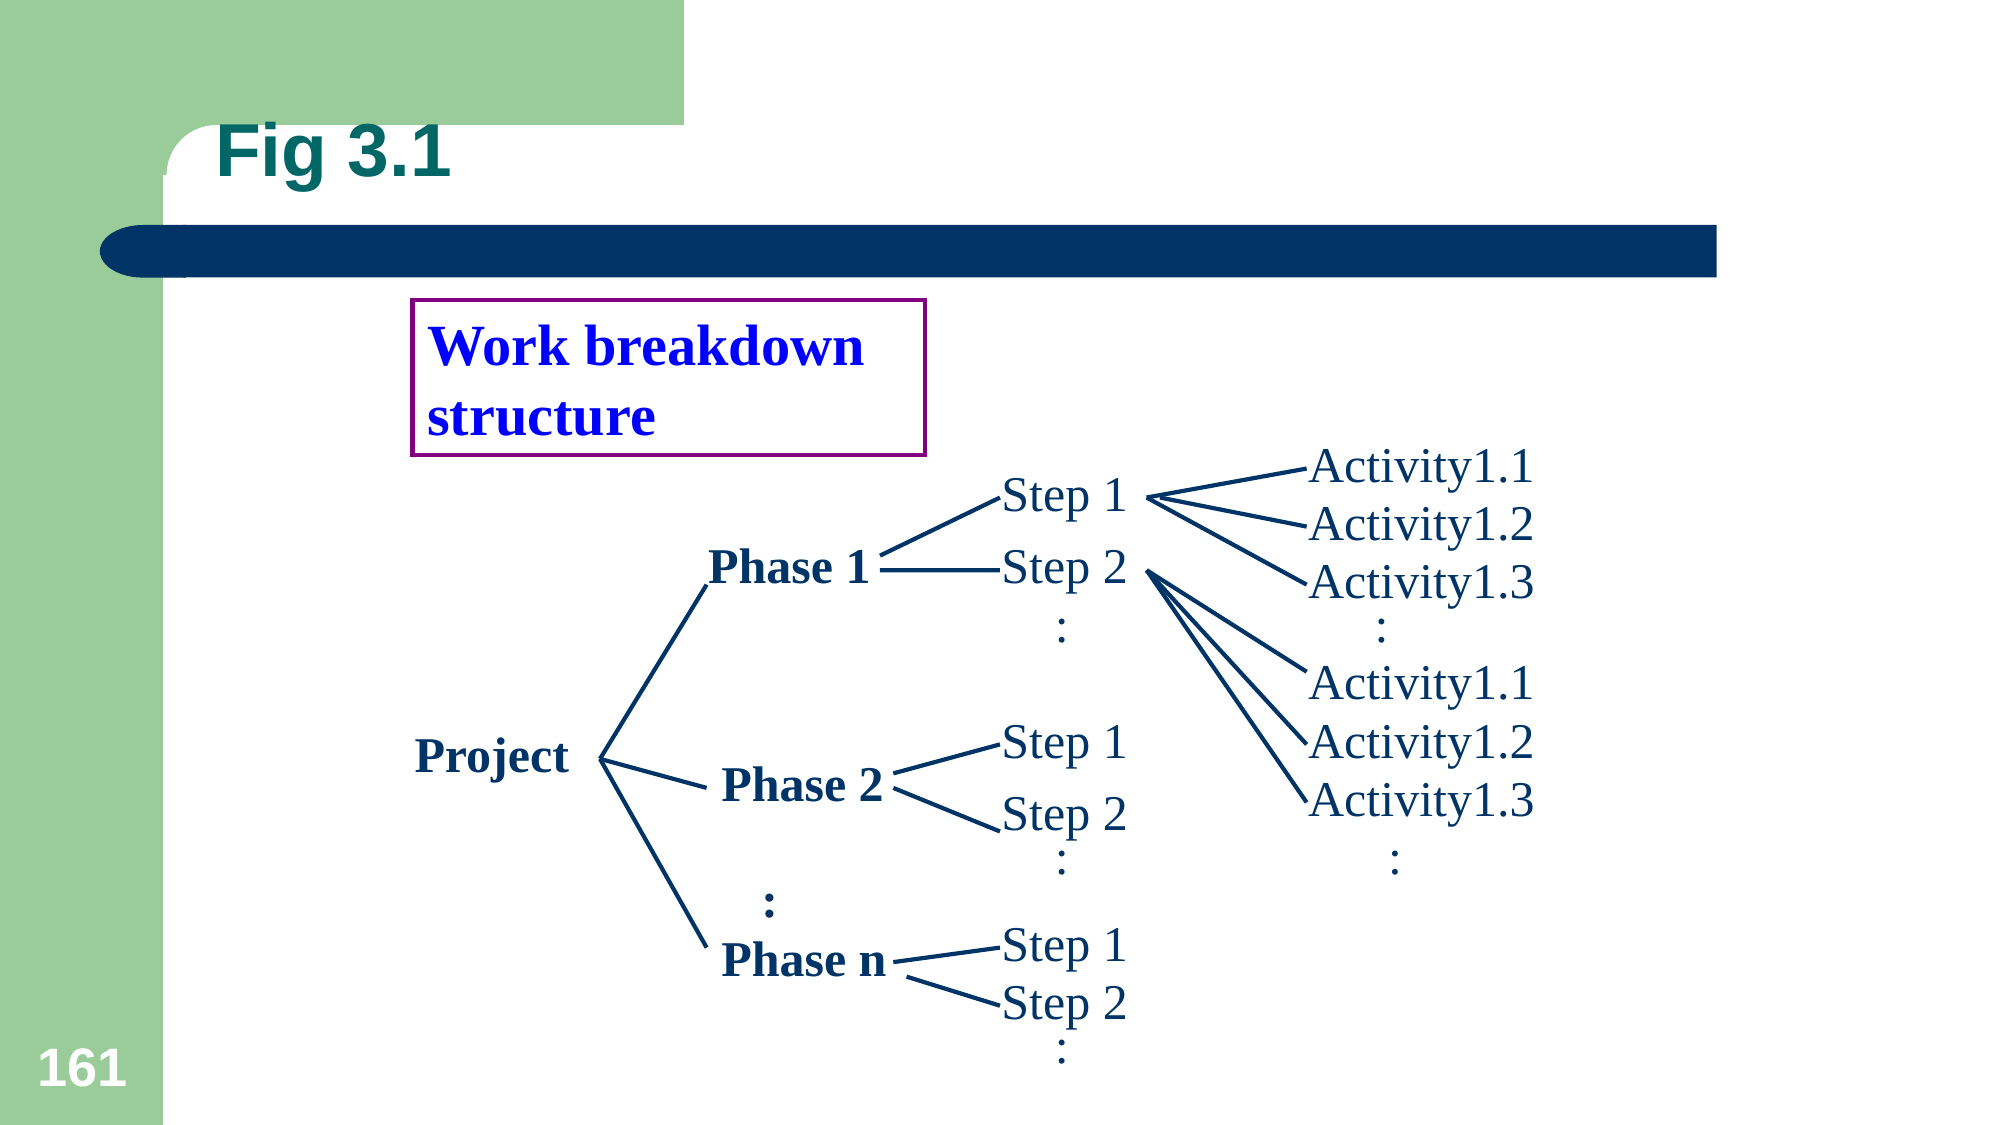

# Fig 3.1
Work breakdown structure
Activity1.1
Step 1

Activity1.2

Phase 1
Step 2
Activity1.3

:
:
Activity1.1
Step 1
Activity1.2
Project
Phase 2

Activity1.3
Step 2

:
:
:
Step 1
Phase n

Step 2

:
161